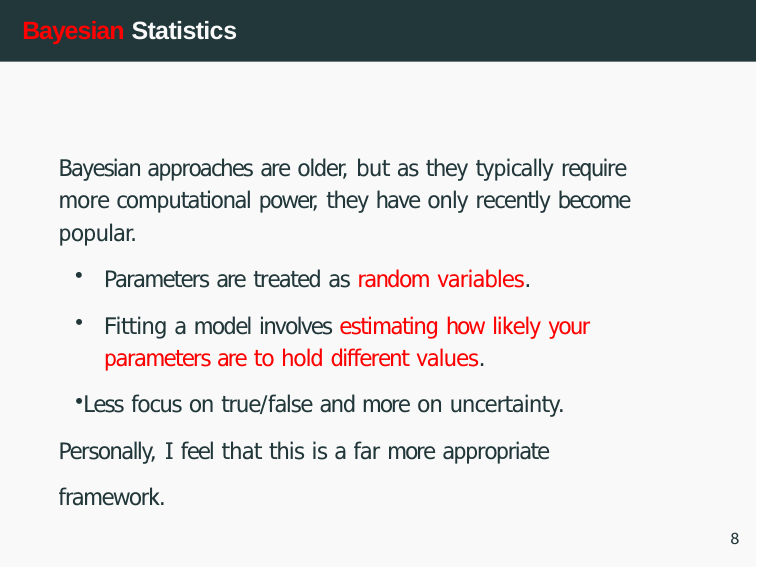

# Bayesian Statistics
Bayesian approaches are older, but as they typically require more computational power, they have only recently become popular.
Parameters are treated as random variables.
Fitting a model involves estimating how likely your parameters are to hold different values.
Less focus on true/false and more on uncertainty. Personally, I feel that this is a far more appropriate framework.
8